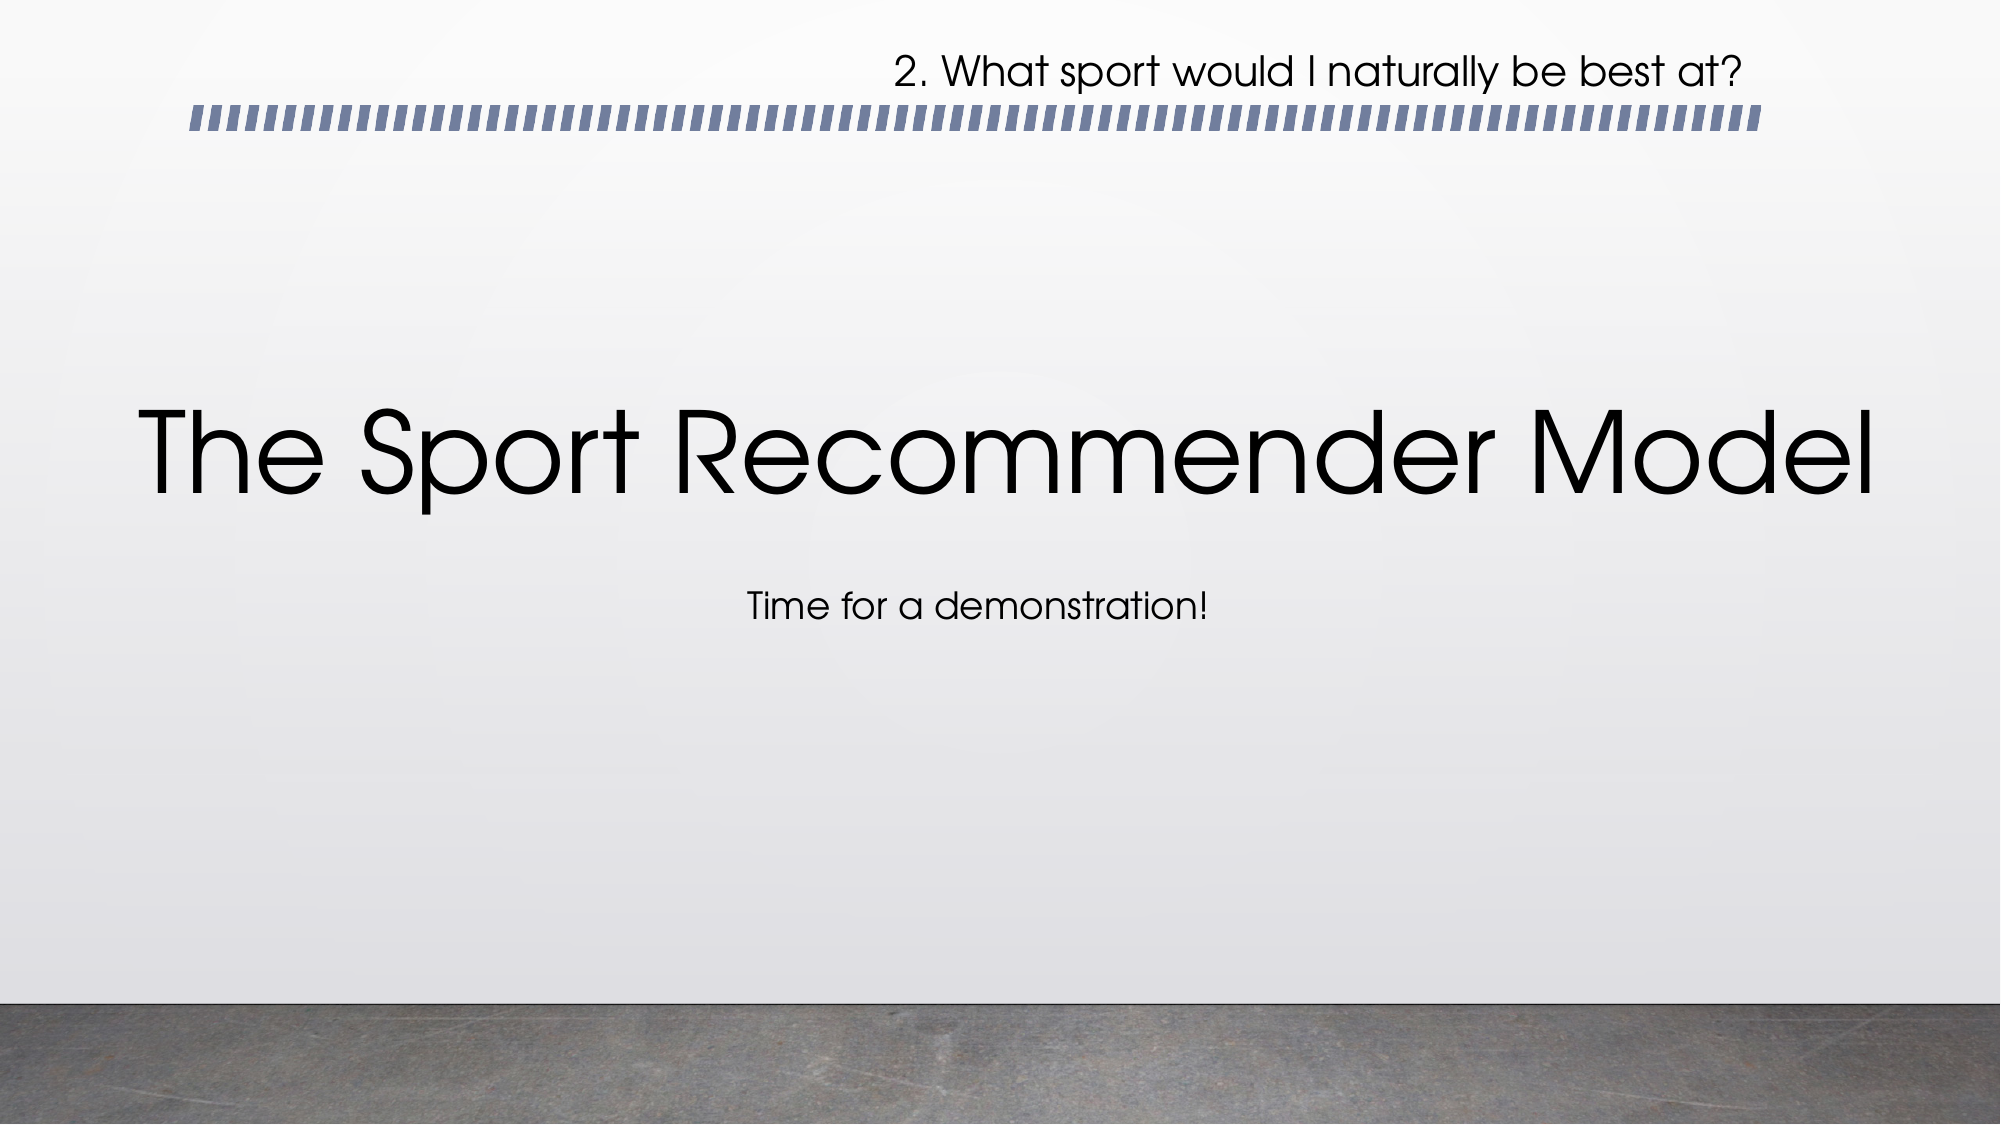

# 2. What sport would I naturally be best at?

The Sport Recommender Model
Time for a demonstration!